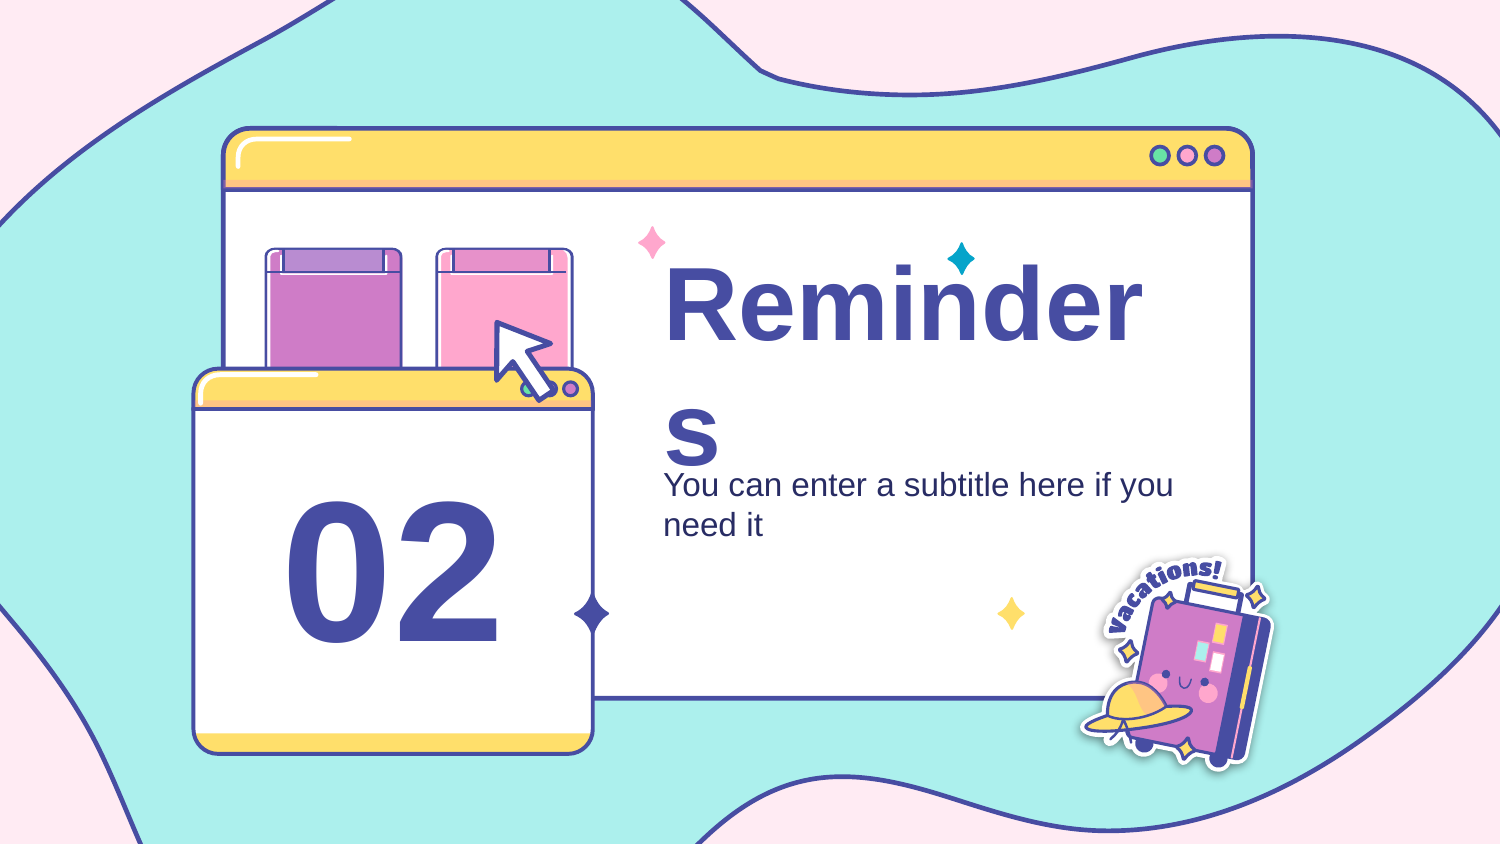

# Reminders

You can enter a subtitle here if you need it
02